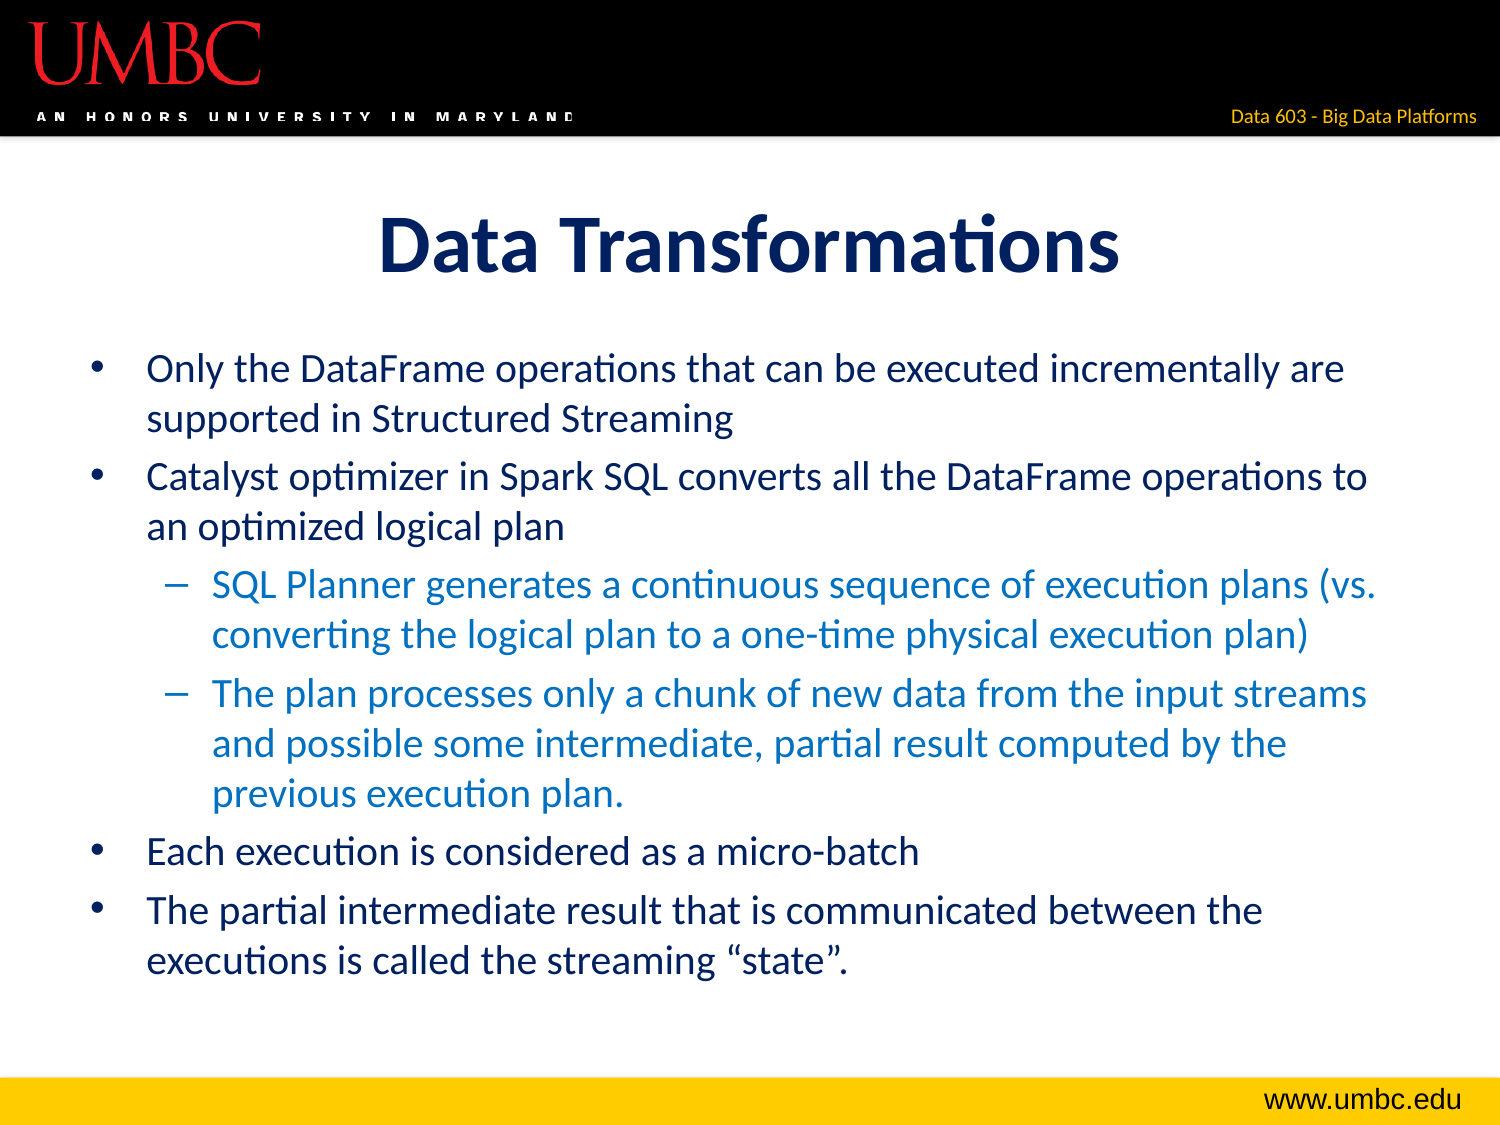

# Data Transformations
Only the DataFrame operations that can be executed incrementally are supported in Structured Streaming
Catalyst optimizer in Spark SQL converts all the DataFrame operations to an optimized logical plan
SQL Planner generates a continuous sequence of execution plans (vs. converting the logical plan to a one-time physical execution plan)
The plan processes only a chunk of new data from the input streams and possible some intermediate, partial result computed by the previous execution plan.
Each execution is considered as a micro-batch
The partial intermediate result that is communicated between the executions is called the streaming “state”.